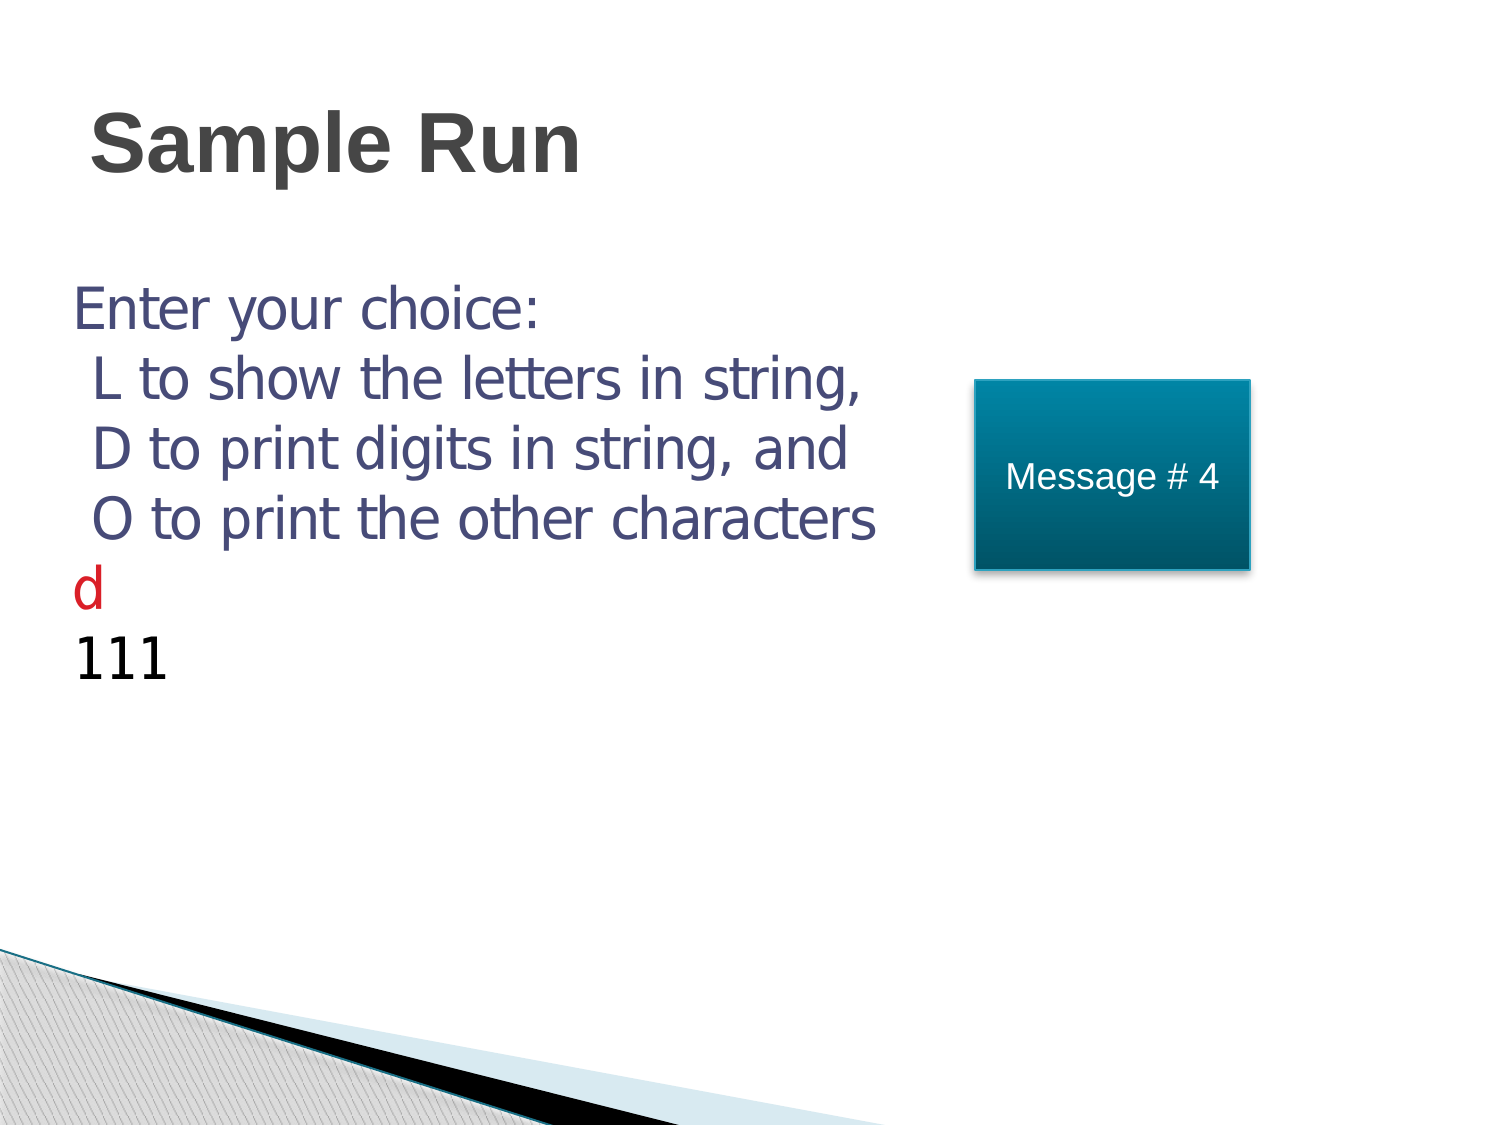

# Sample Run
Enter your choice:
 L to show the letters in string,
 D to print digits in string, and
 O to print the other characters
d
111

Message # 4